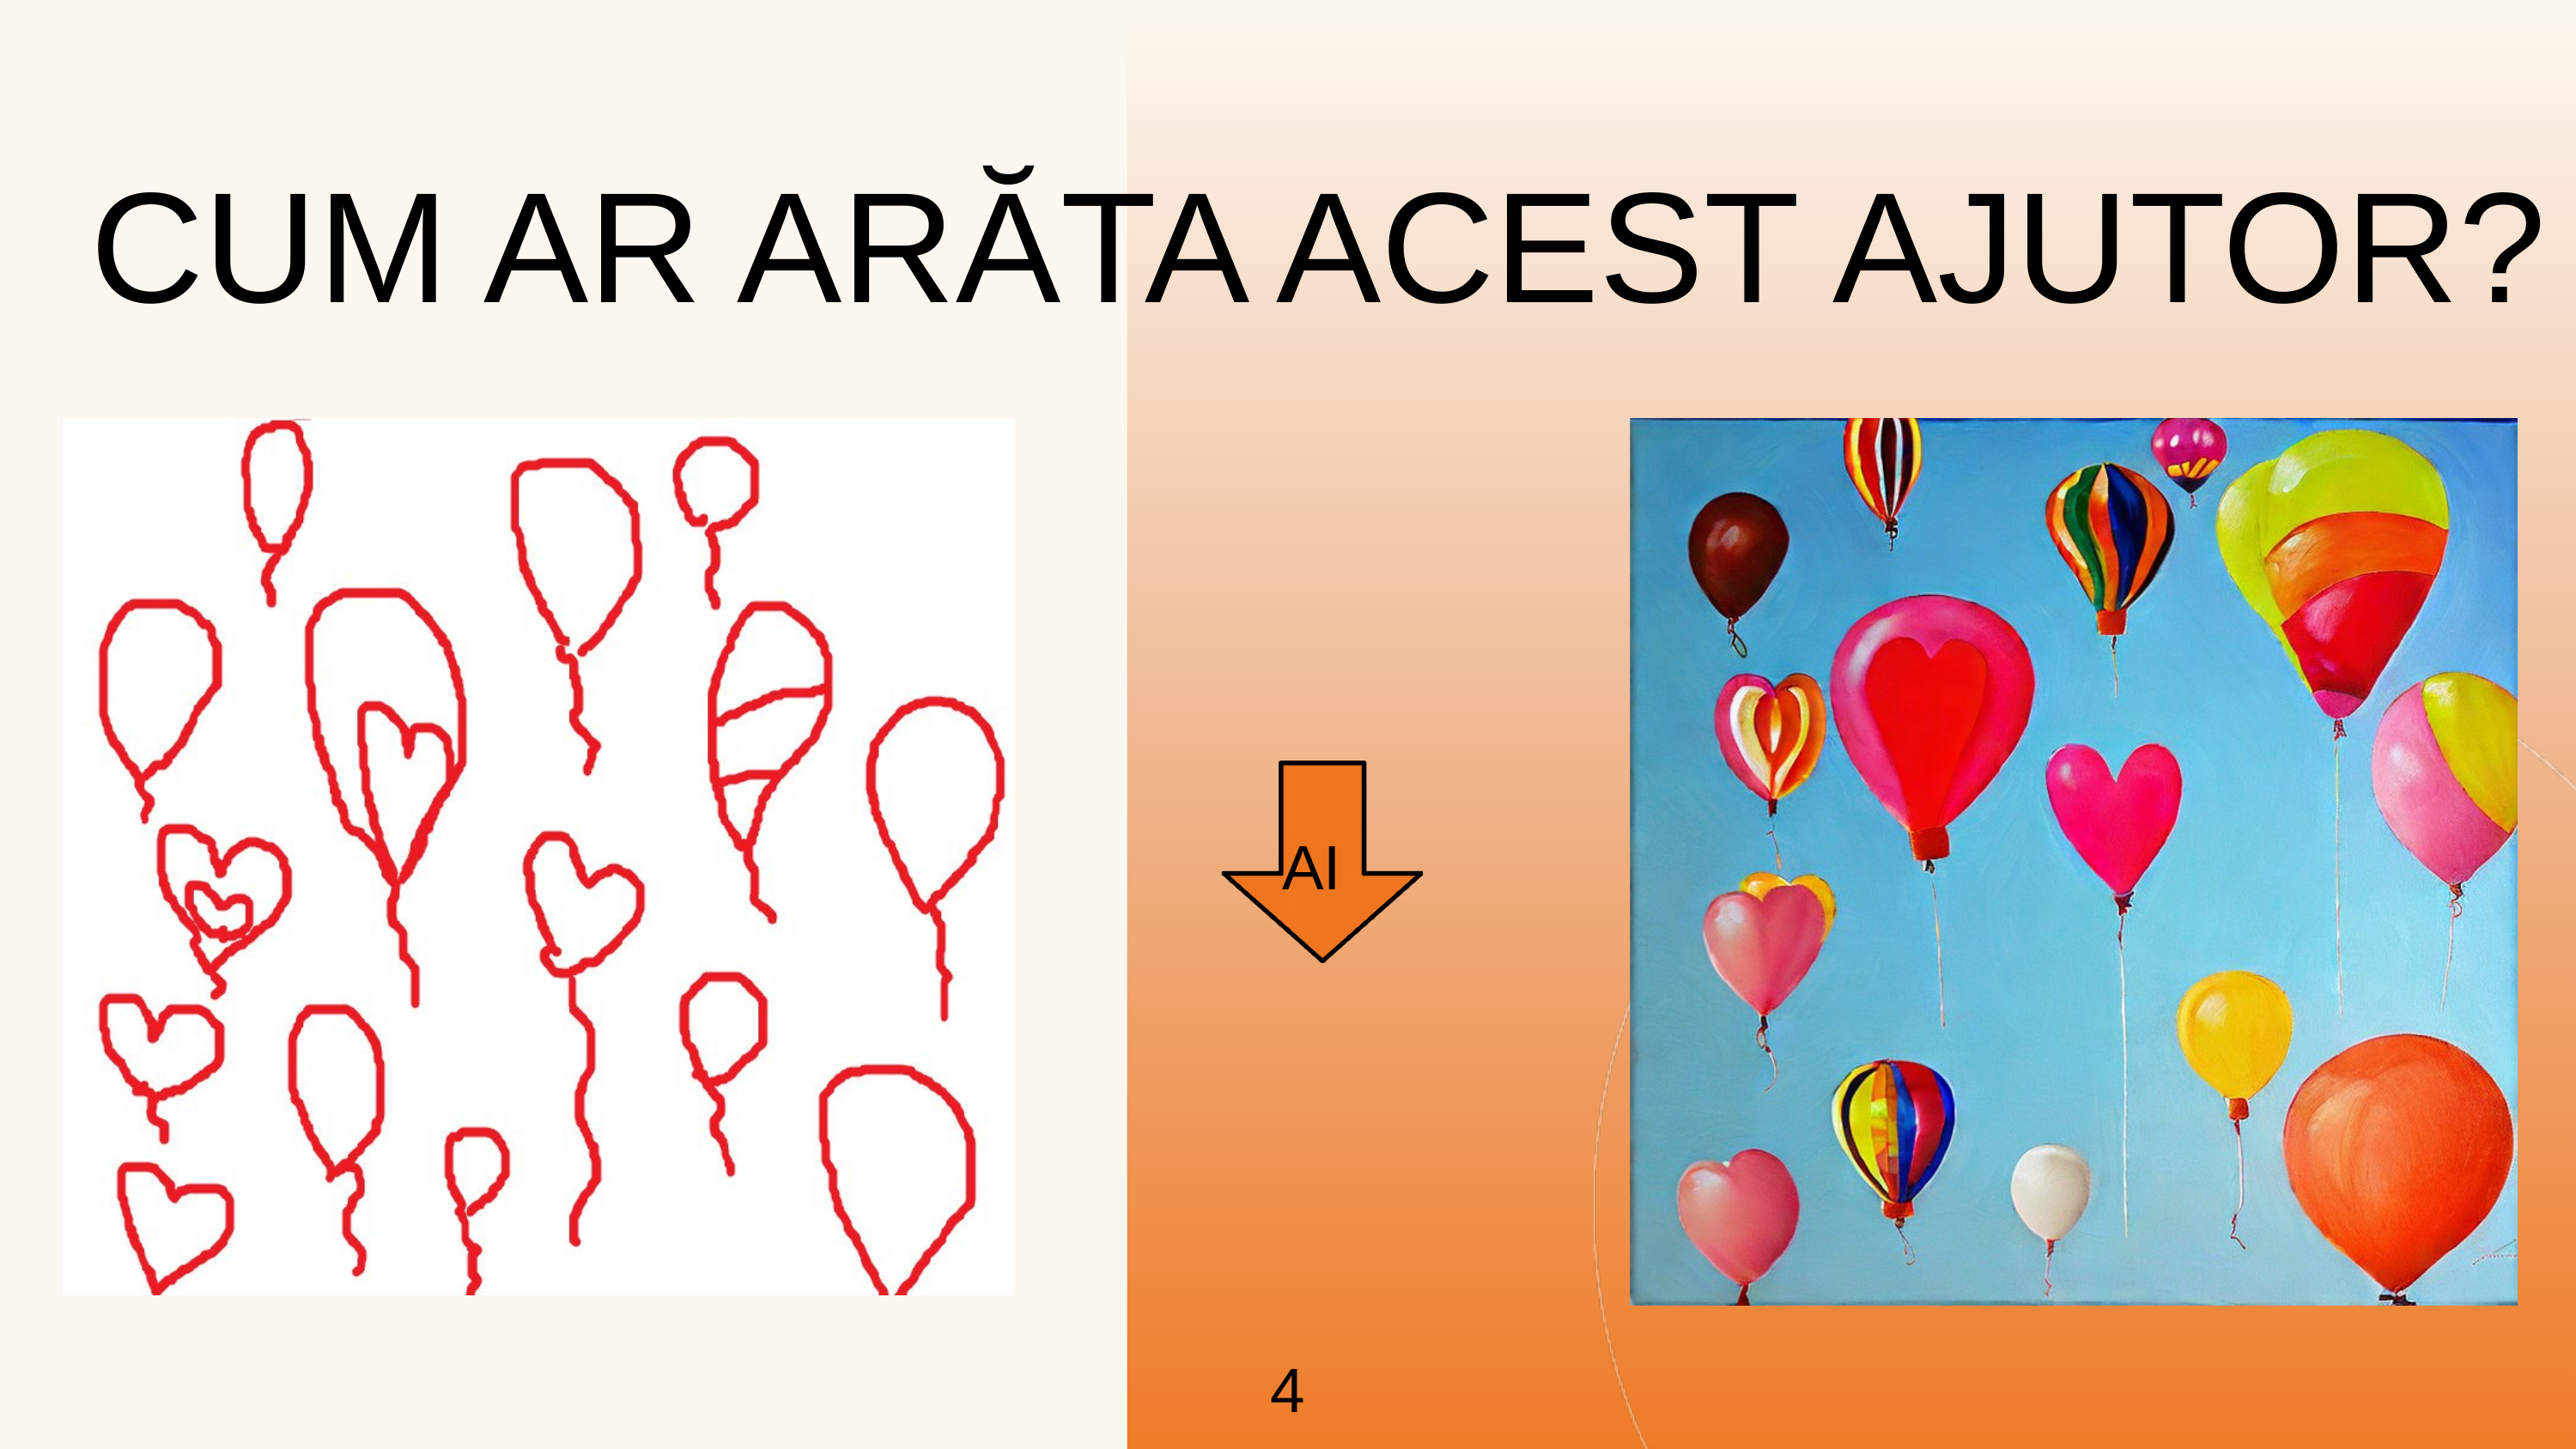

CUM AR ARĂTA ACEST AJUTOR?

AI
4